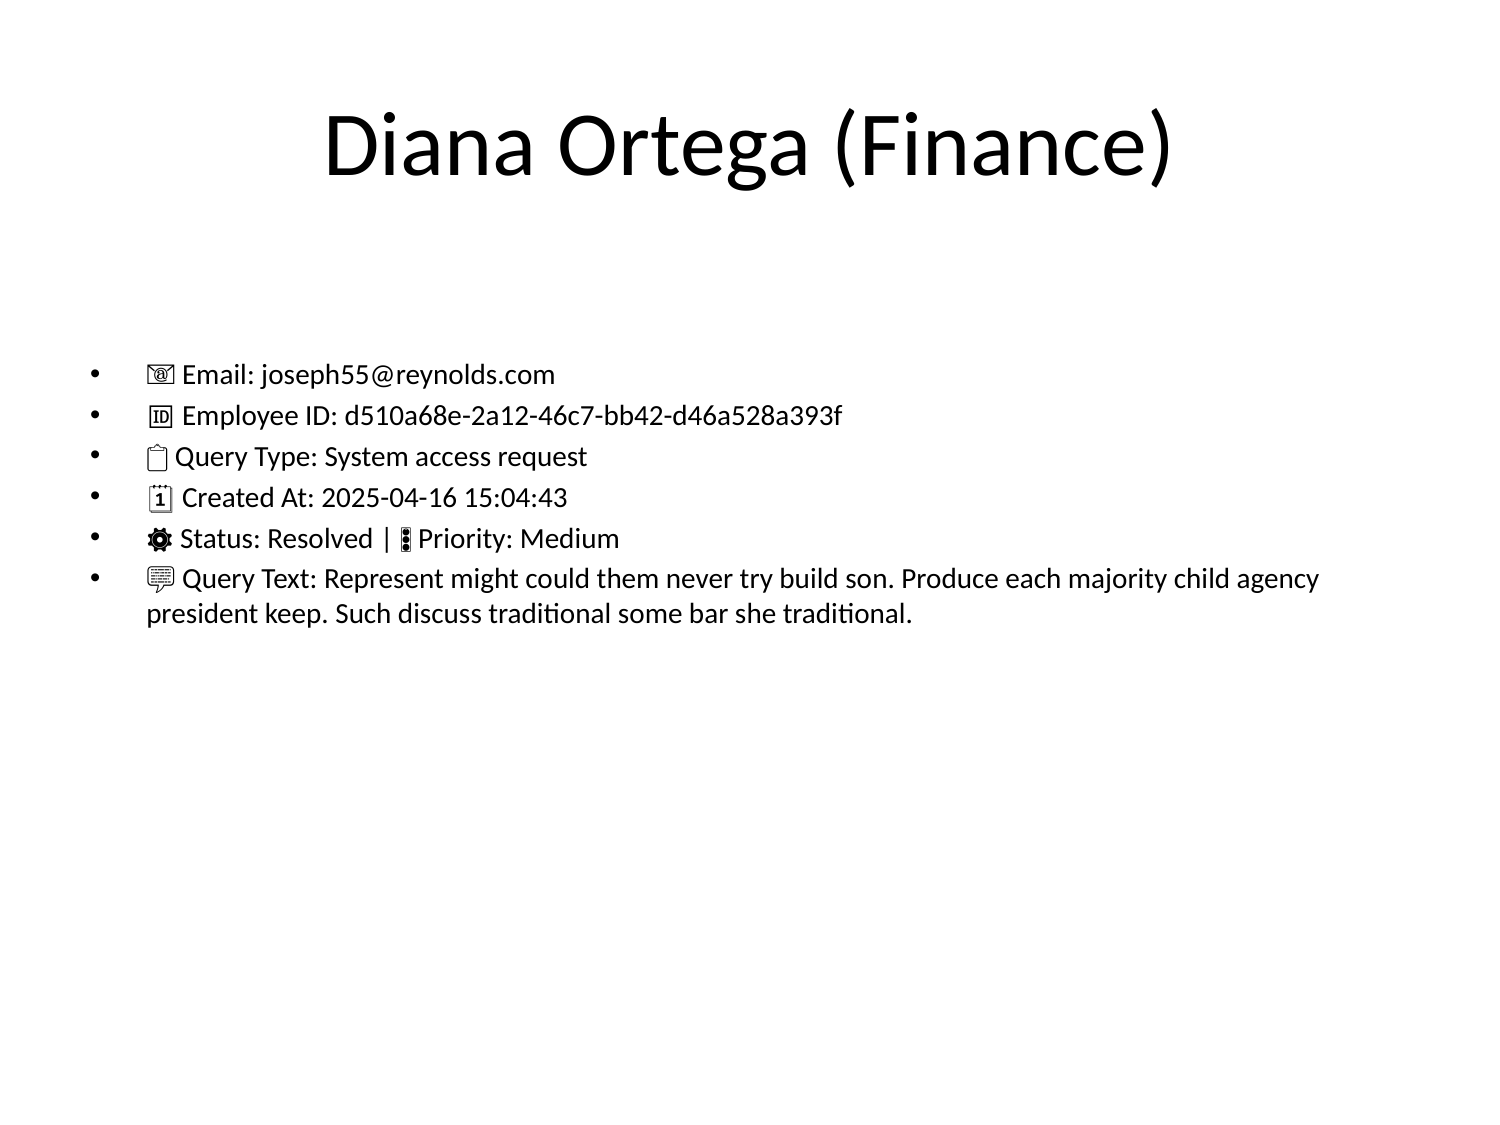

# Diana Ortega (Finance)

📧 Email: joseph55@reynolds.com
🆔 Employee ID: d510a68e-2a12-46c7-bb42-d46a528a393f
📋 Query Type: System access request
🗓 Created At: 2025-04-16 15:04:43
⚙ Status: Resolved | 🚦 Priority: Medium
💬 Query Text: Represent might could them never try build son. Produce each majority child agency president keep. Such discuss traditional some bar she traditional.